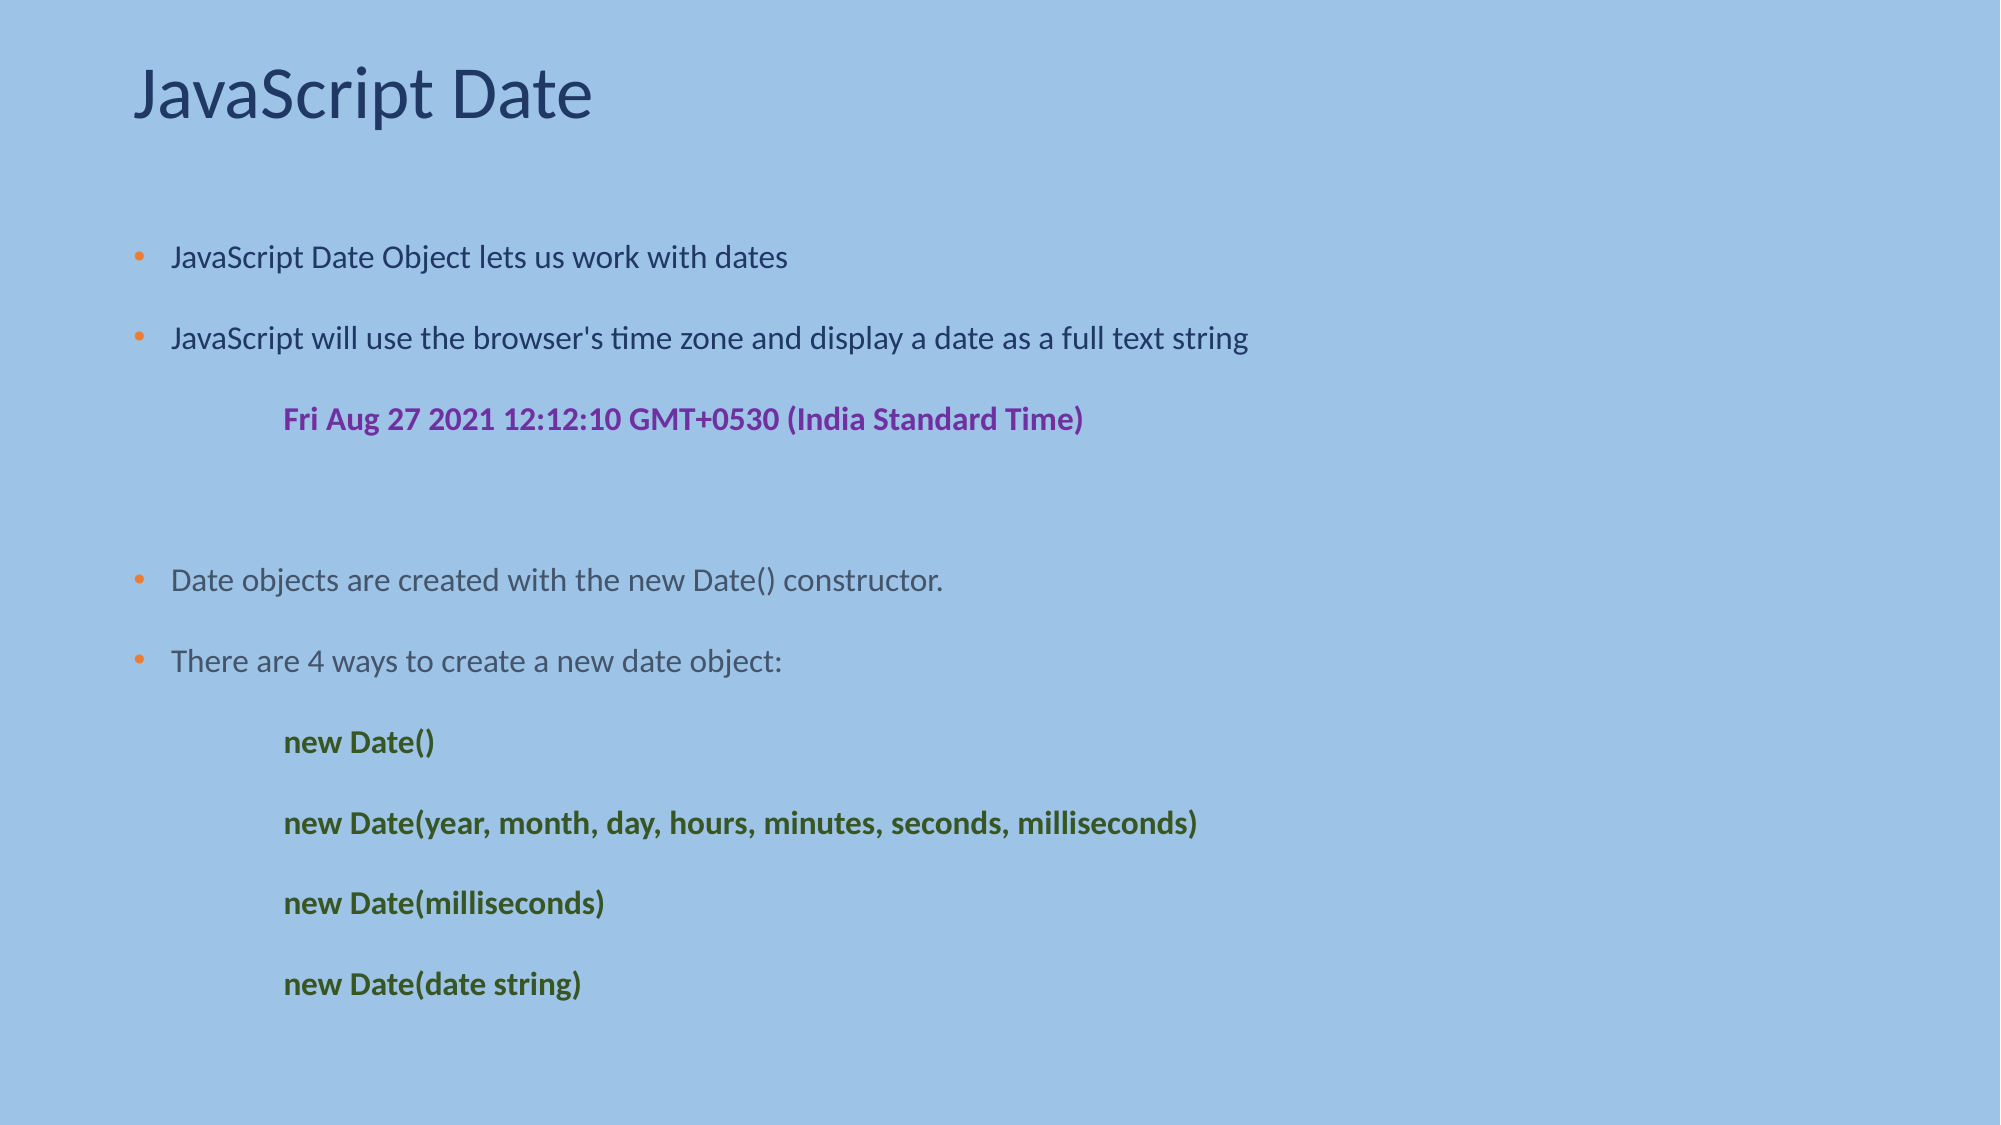

# JavaScript Date
JavaScript Date Object lets us work with dates
JavaScript will use the browser's time zone and display a date as a full text string
	Fri Aug 27 2021 12:12:10 GMT+0530 (India Standard Time)

Date objects are created with the new Date() constructor.
There are 4 ways to create a new date object:
	new Date()
	new Date(year, month, day, hours, minutes, seconds, milliseconds)
	new Date(milliseconds)
	new Date(date string)